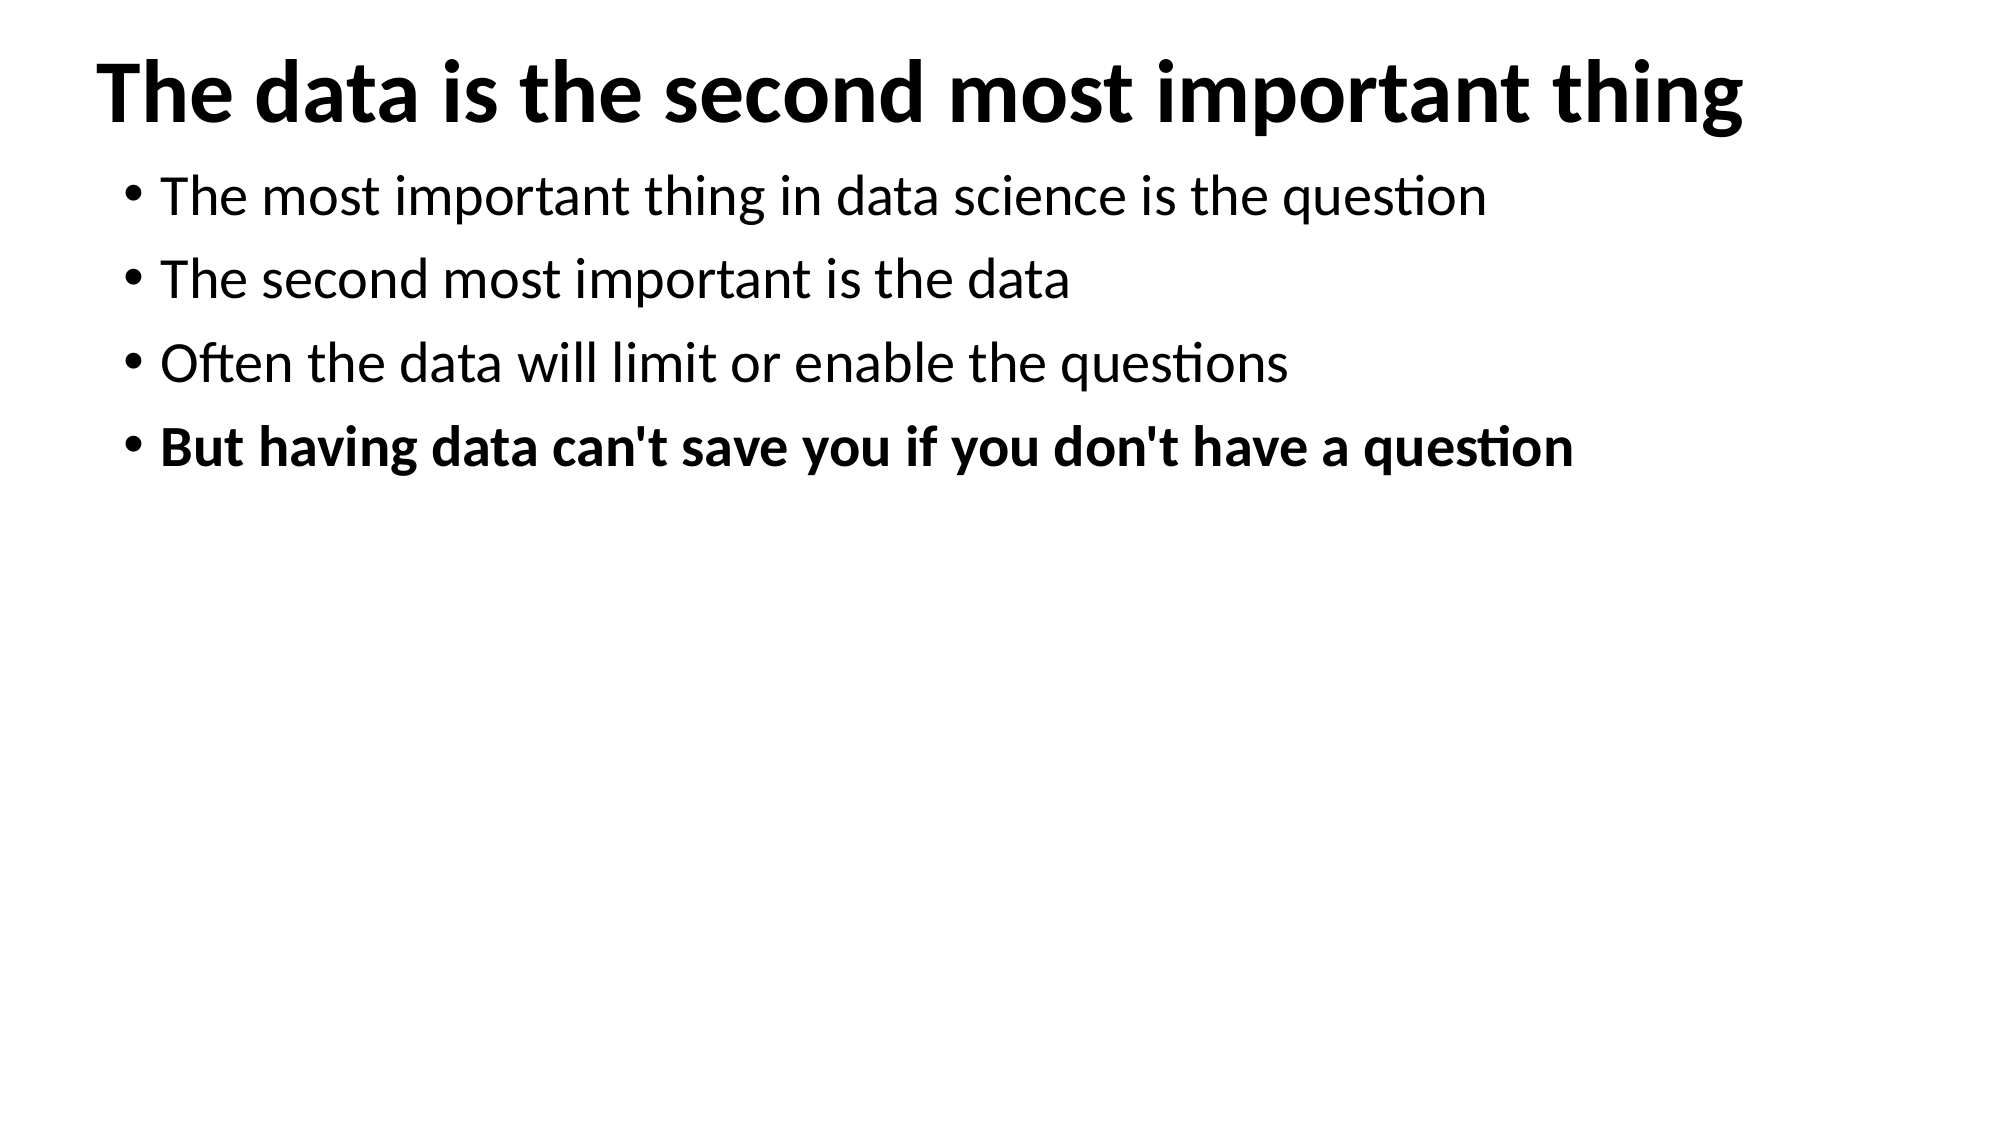

The data is the second most important thing
The most important thing in data science is the question
The second most important is the data
Often the data will limit or enable the questions
But having data can't save you if you don't have a question